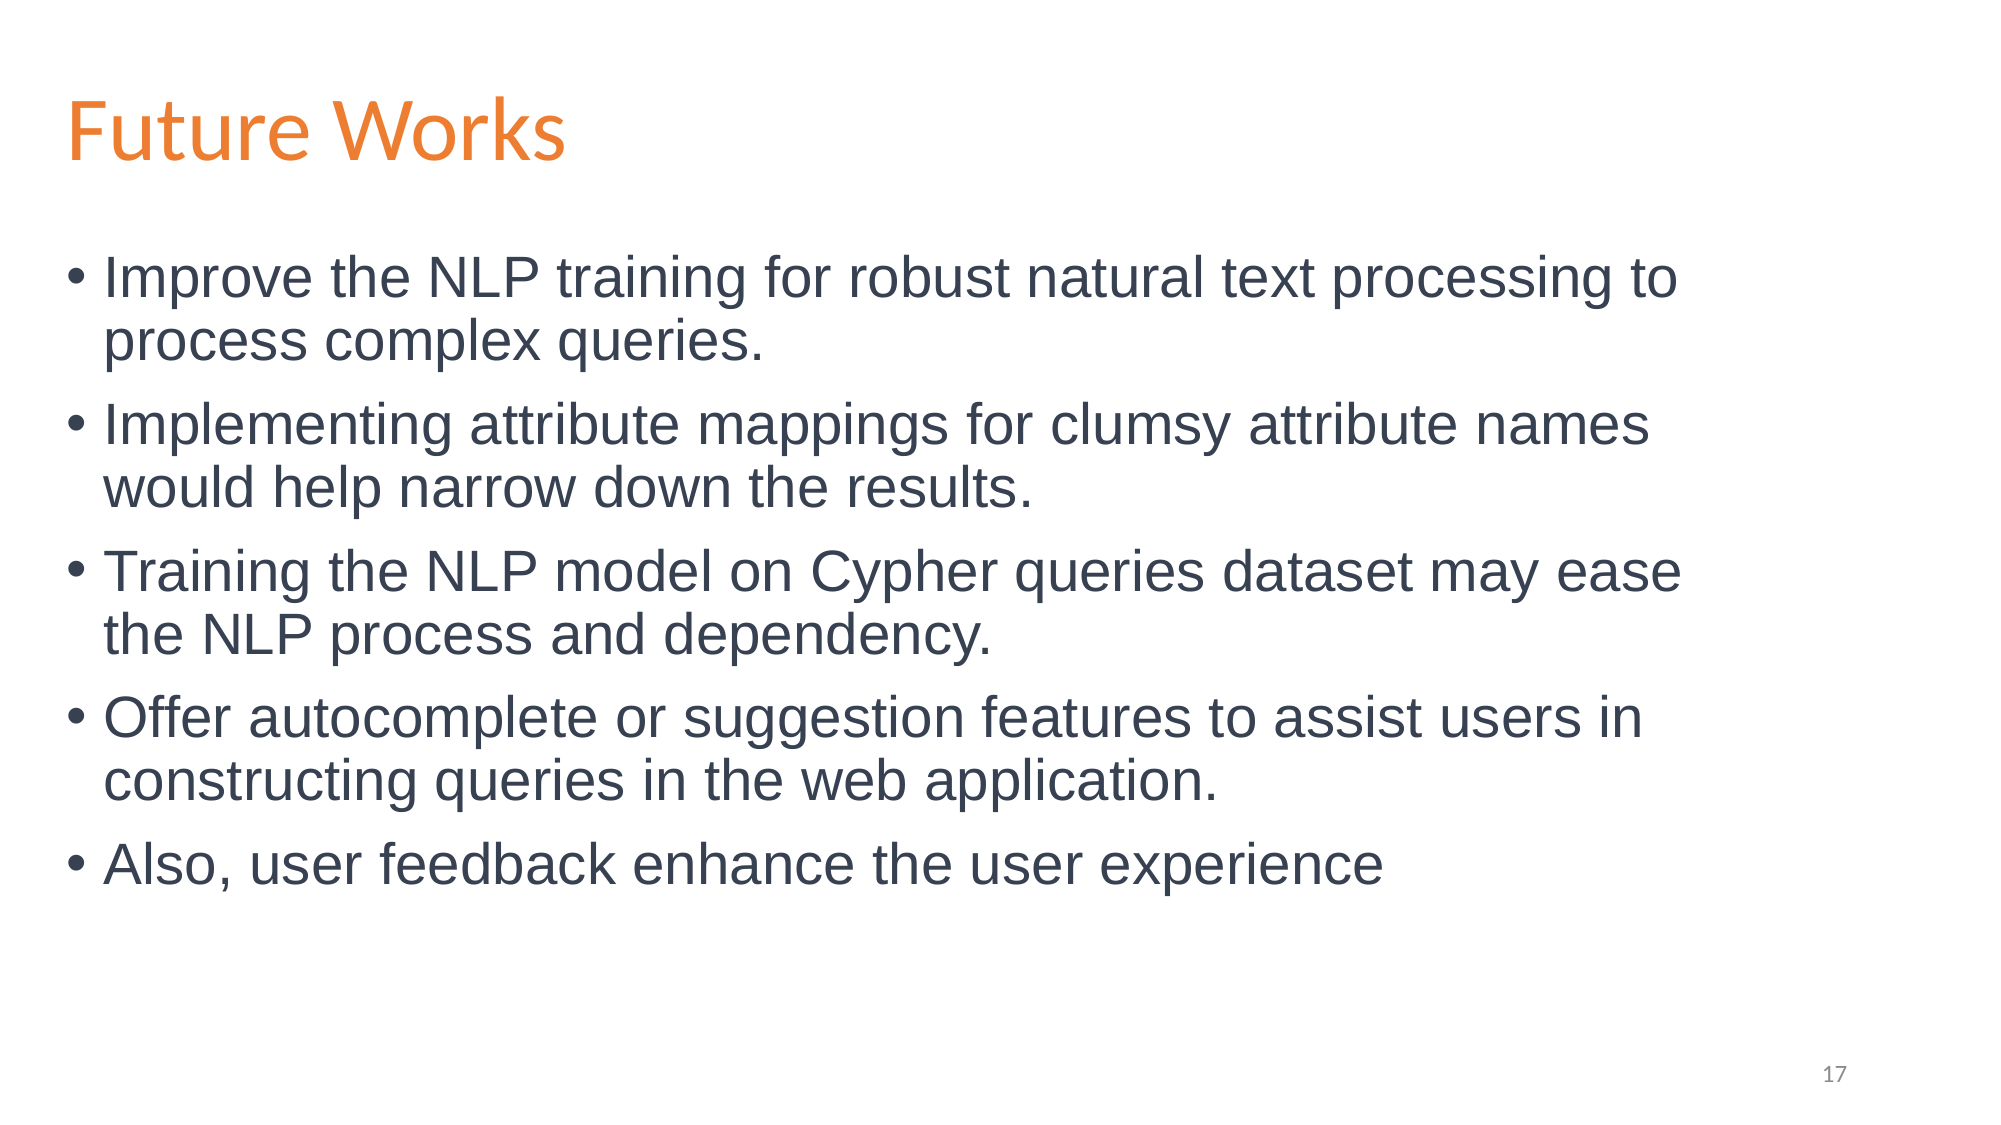

# Future Works
Improve the NLP training for robust natural text processing to process complex queries.
Implementing attribute mappings for clumsy attribute names would help narrow down the results.
Training the NLP model on Cypher queries dataset may ease the NLP process and dependency.
Offer autocomplete or suggestion features to assist users in constructing queries in the web application.
Also, user feedback enhance the user experience

17